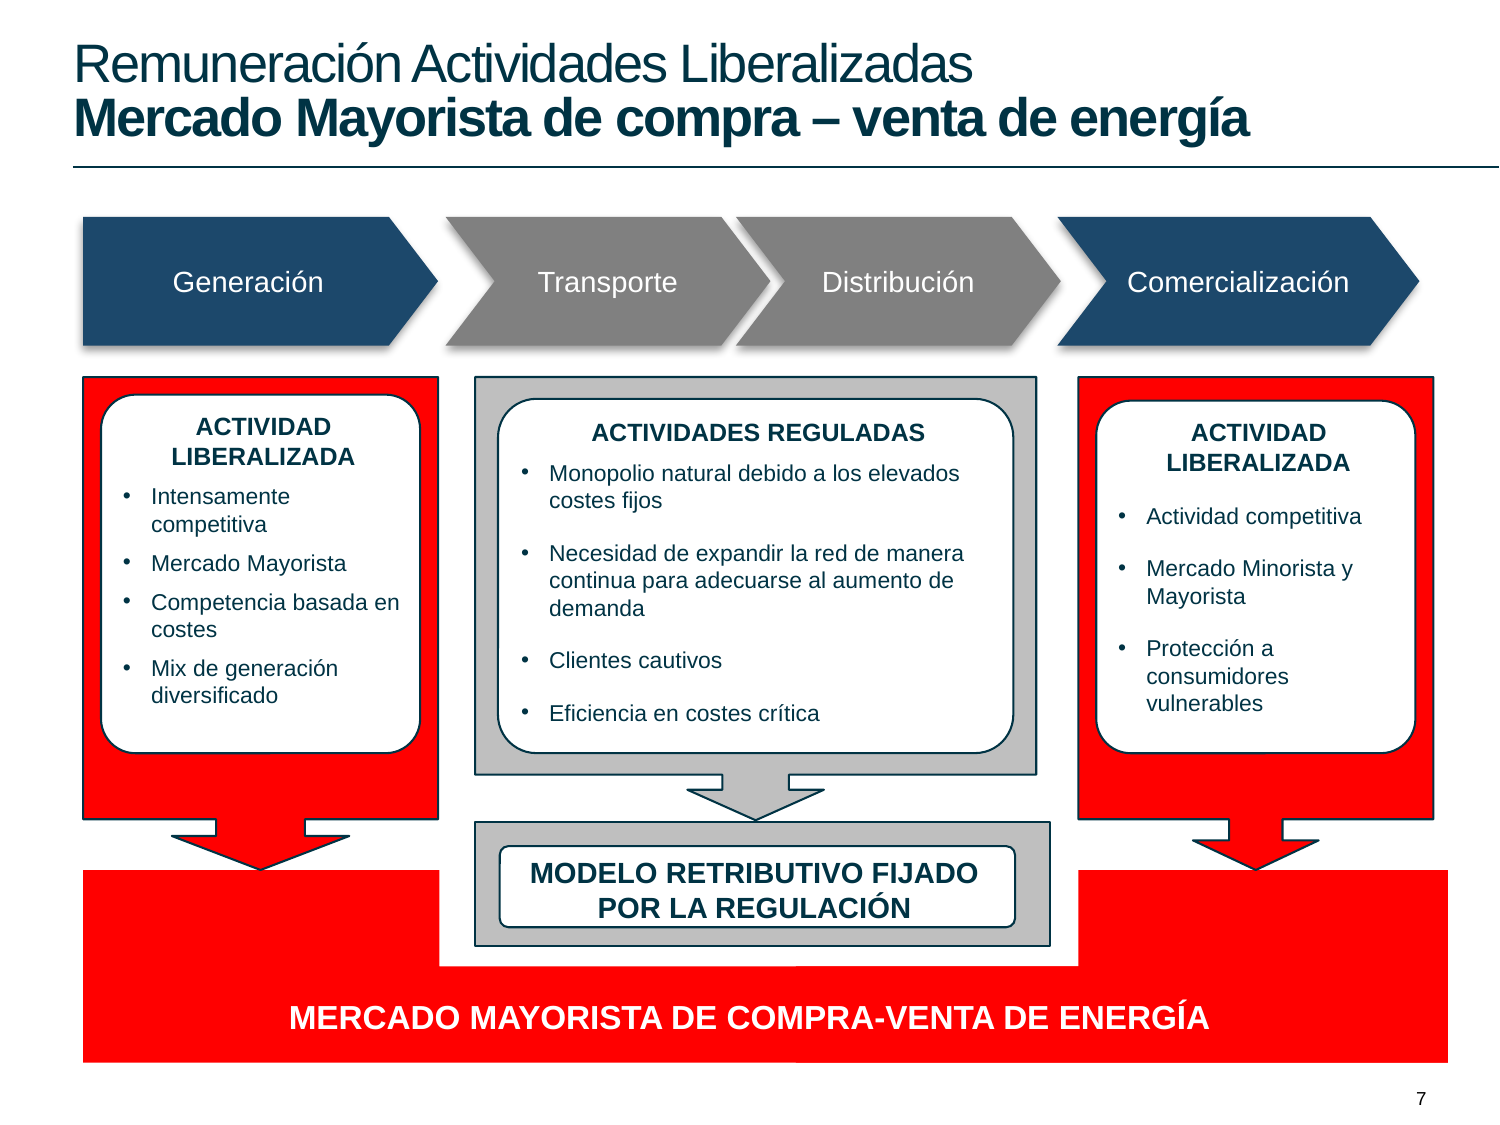

# Remuneración Actividades Liberalizadas Mercado Mayorista de compra – venta de energía
Generación
Transporte
Distribución
Comercialización

ACTIVIDAD LIBERALIZADA
Intensamente competitiva
Mercado Mayorista
Competencia basada en costes
Mix de generación diversificado
ACTIVIDADES REGULADAS
Monopolio natural debido a los elevados costes fijos
Necesidad de expandir la red de manera continua para adecuarse al aumento de demanda
Clientes cautivos
Eficiencia en costes crítica
ACTIVIDAD LIBERALIZADA
Actividad competitiva
Mercado Minorista y Mayorista
Protección a consumidores vulnerables

MODELO RETRIBUTIVO FIJADO POR LA REGULACIÓN

MERCADO MAYORISTA DE COMPRA-VENTA DE ENERGÍA
7